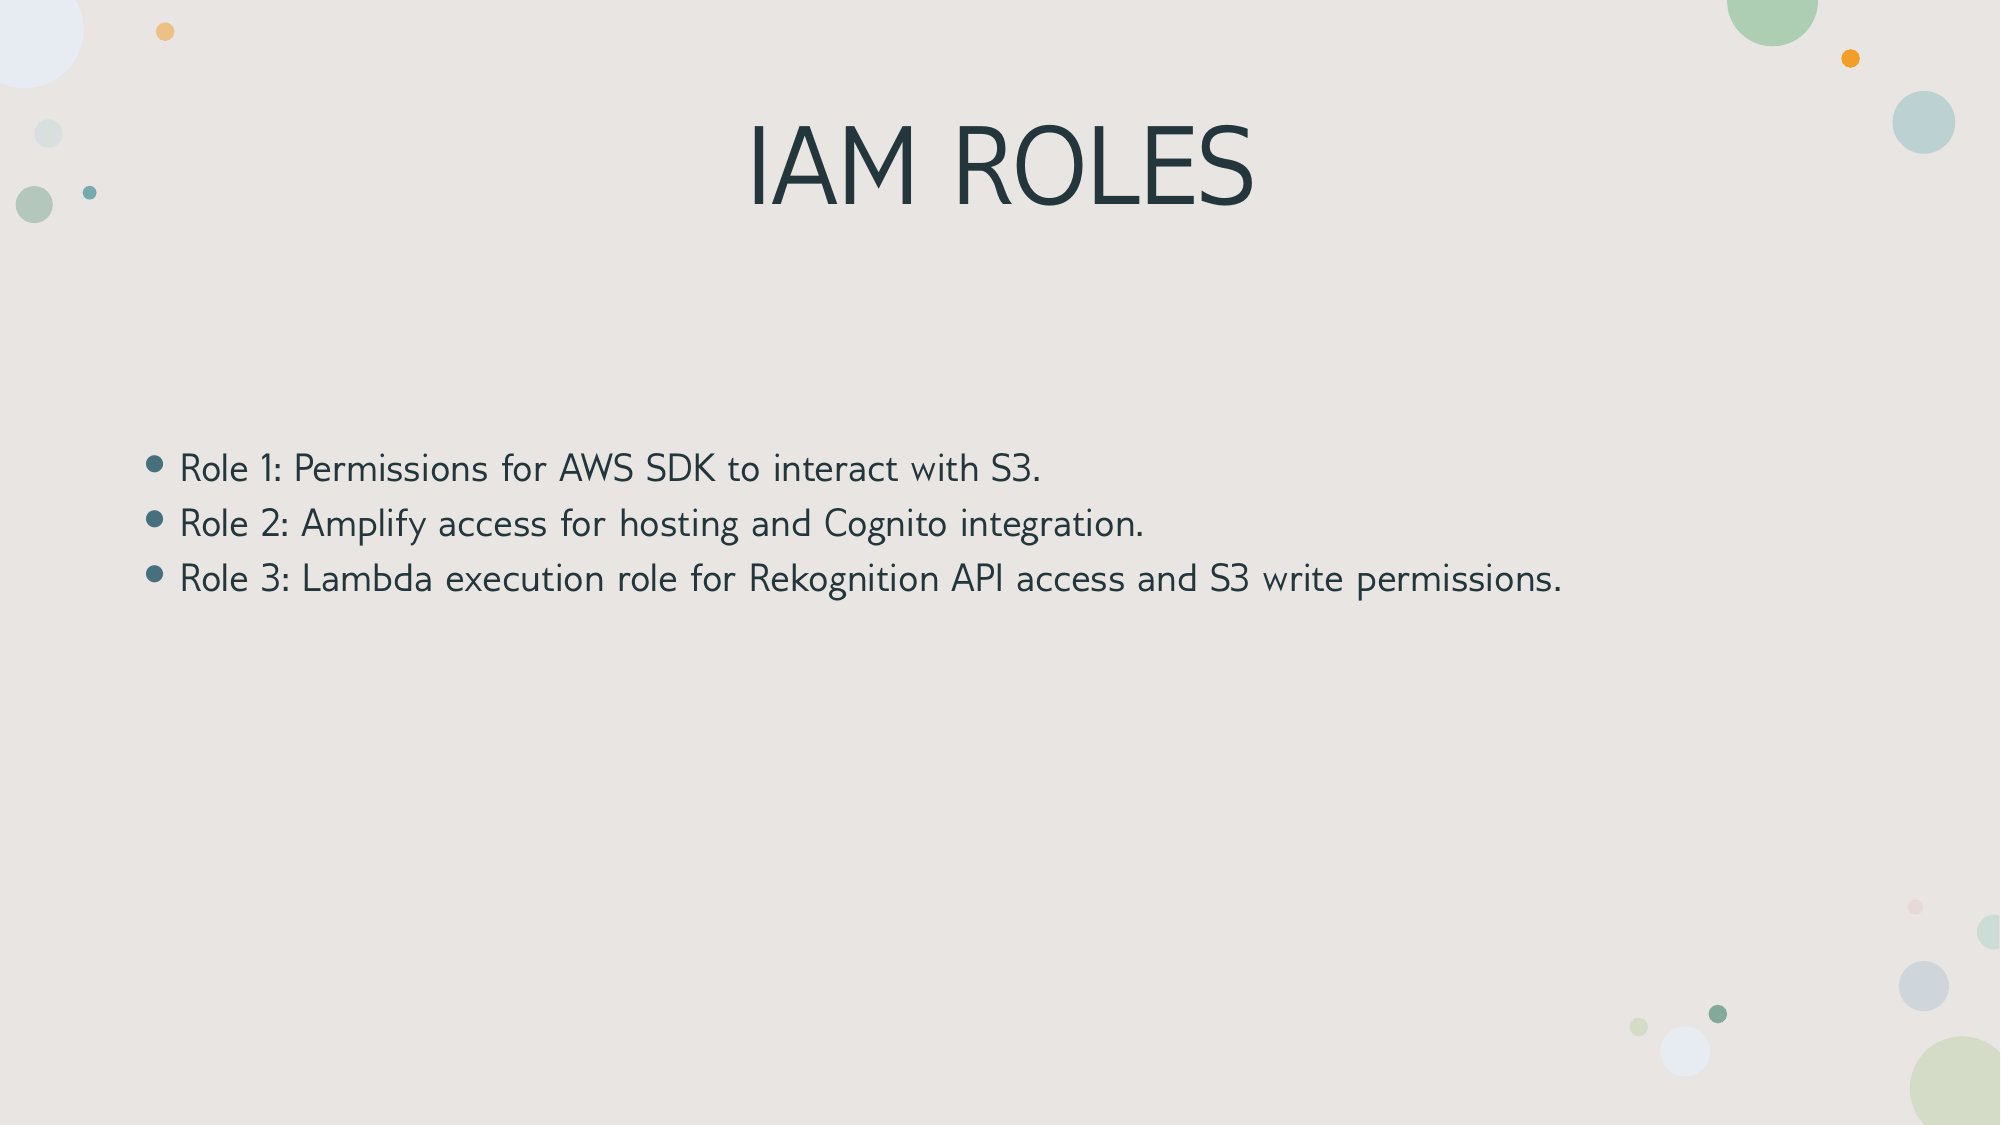

# IAM ROLES
Role 1: Permissions for AWS SDK to interact with S3.
Role 2: Amplify access for hosting and Cognito integration.
Role 3: Lambda execution role for Rekognition API access and S3 write permissions.